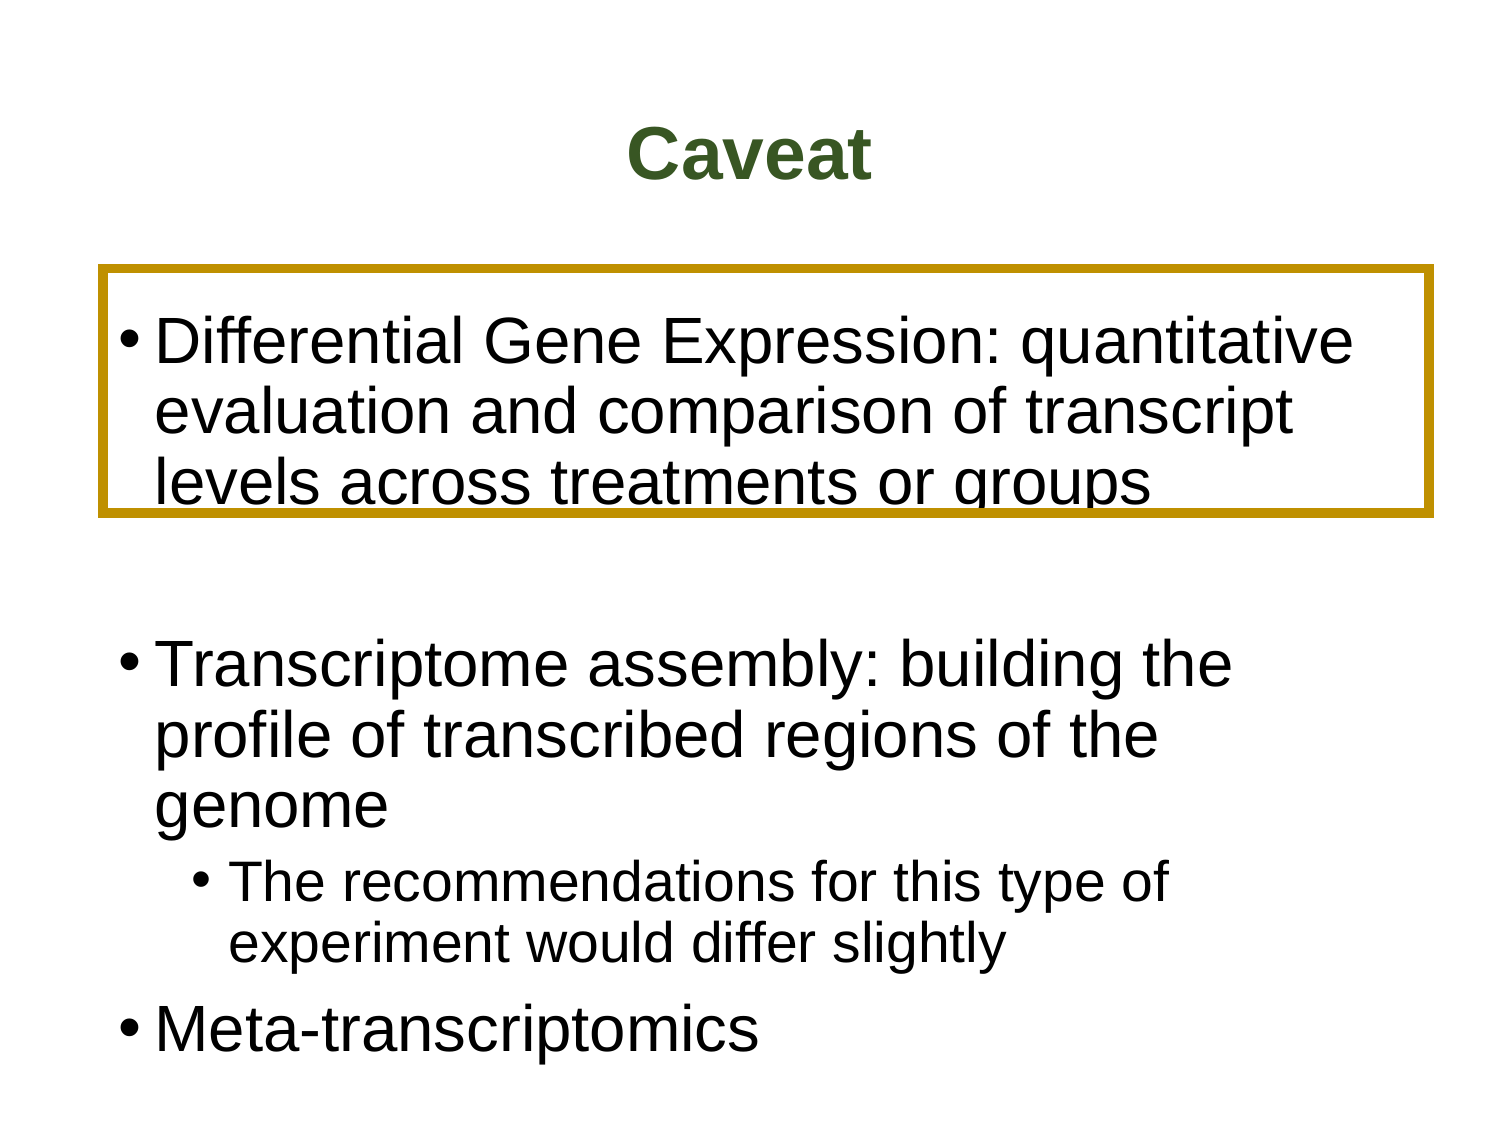

# Caveat

Differential Gene Expression: quantitative evaluation and comparison of transcript levels across treatments or groups

Transcriptome assembly: building the profile of transcribed regions of the genome
The recommendations for this type of experiment would differ slightly
Meta-transcriptomics